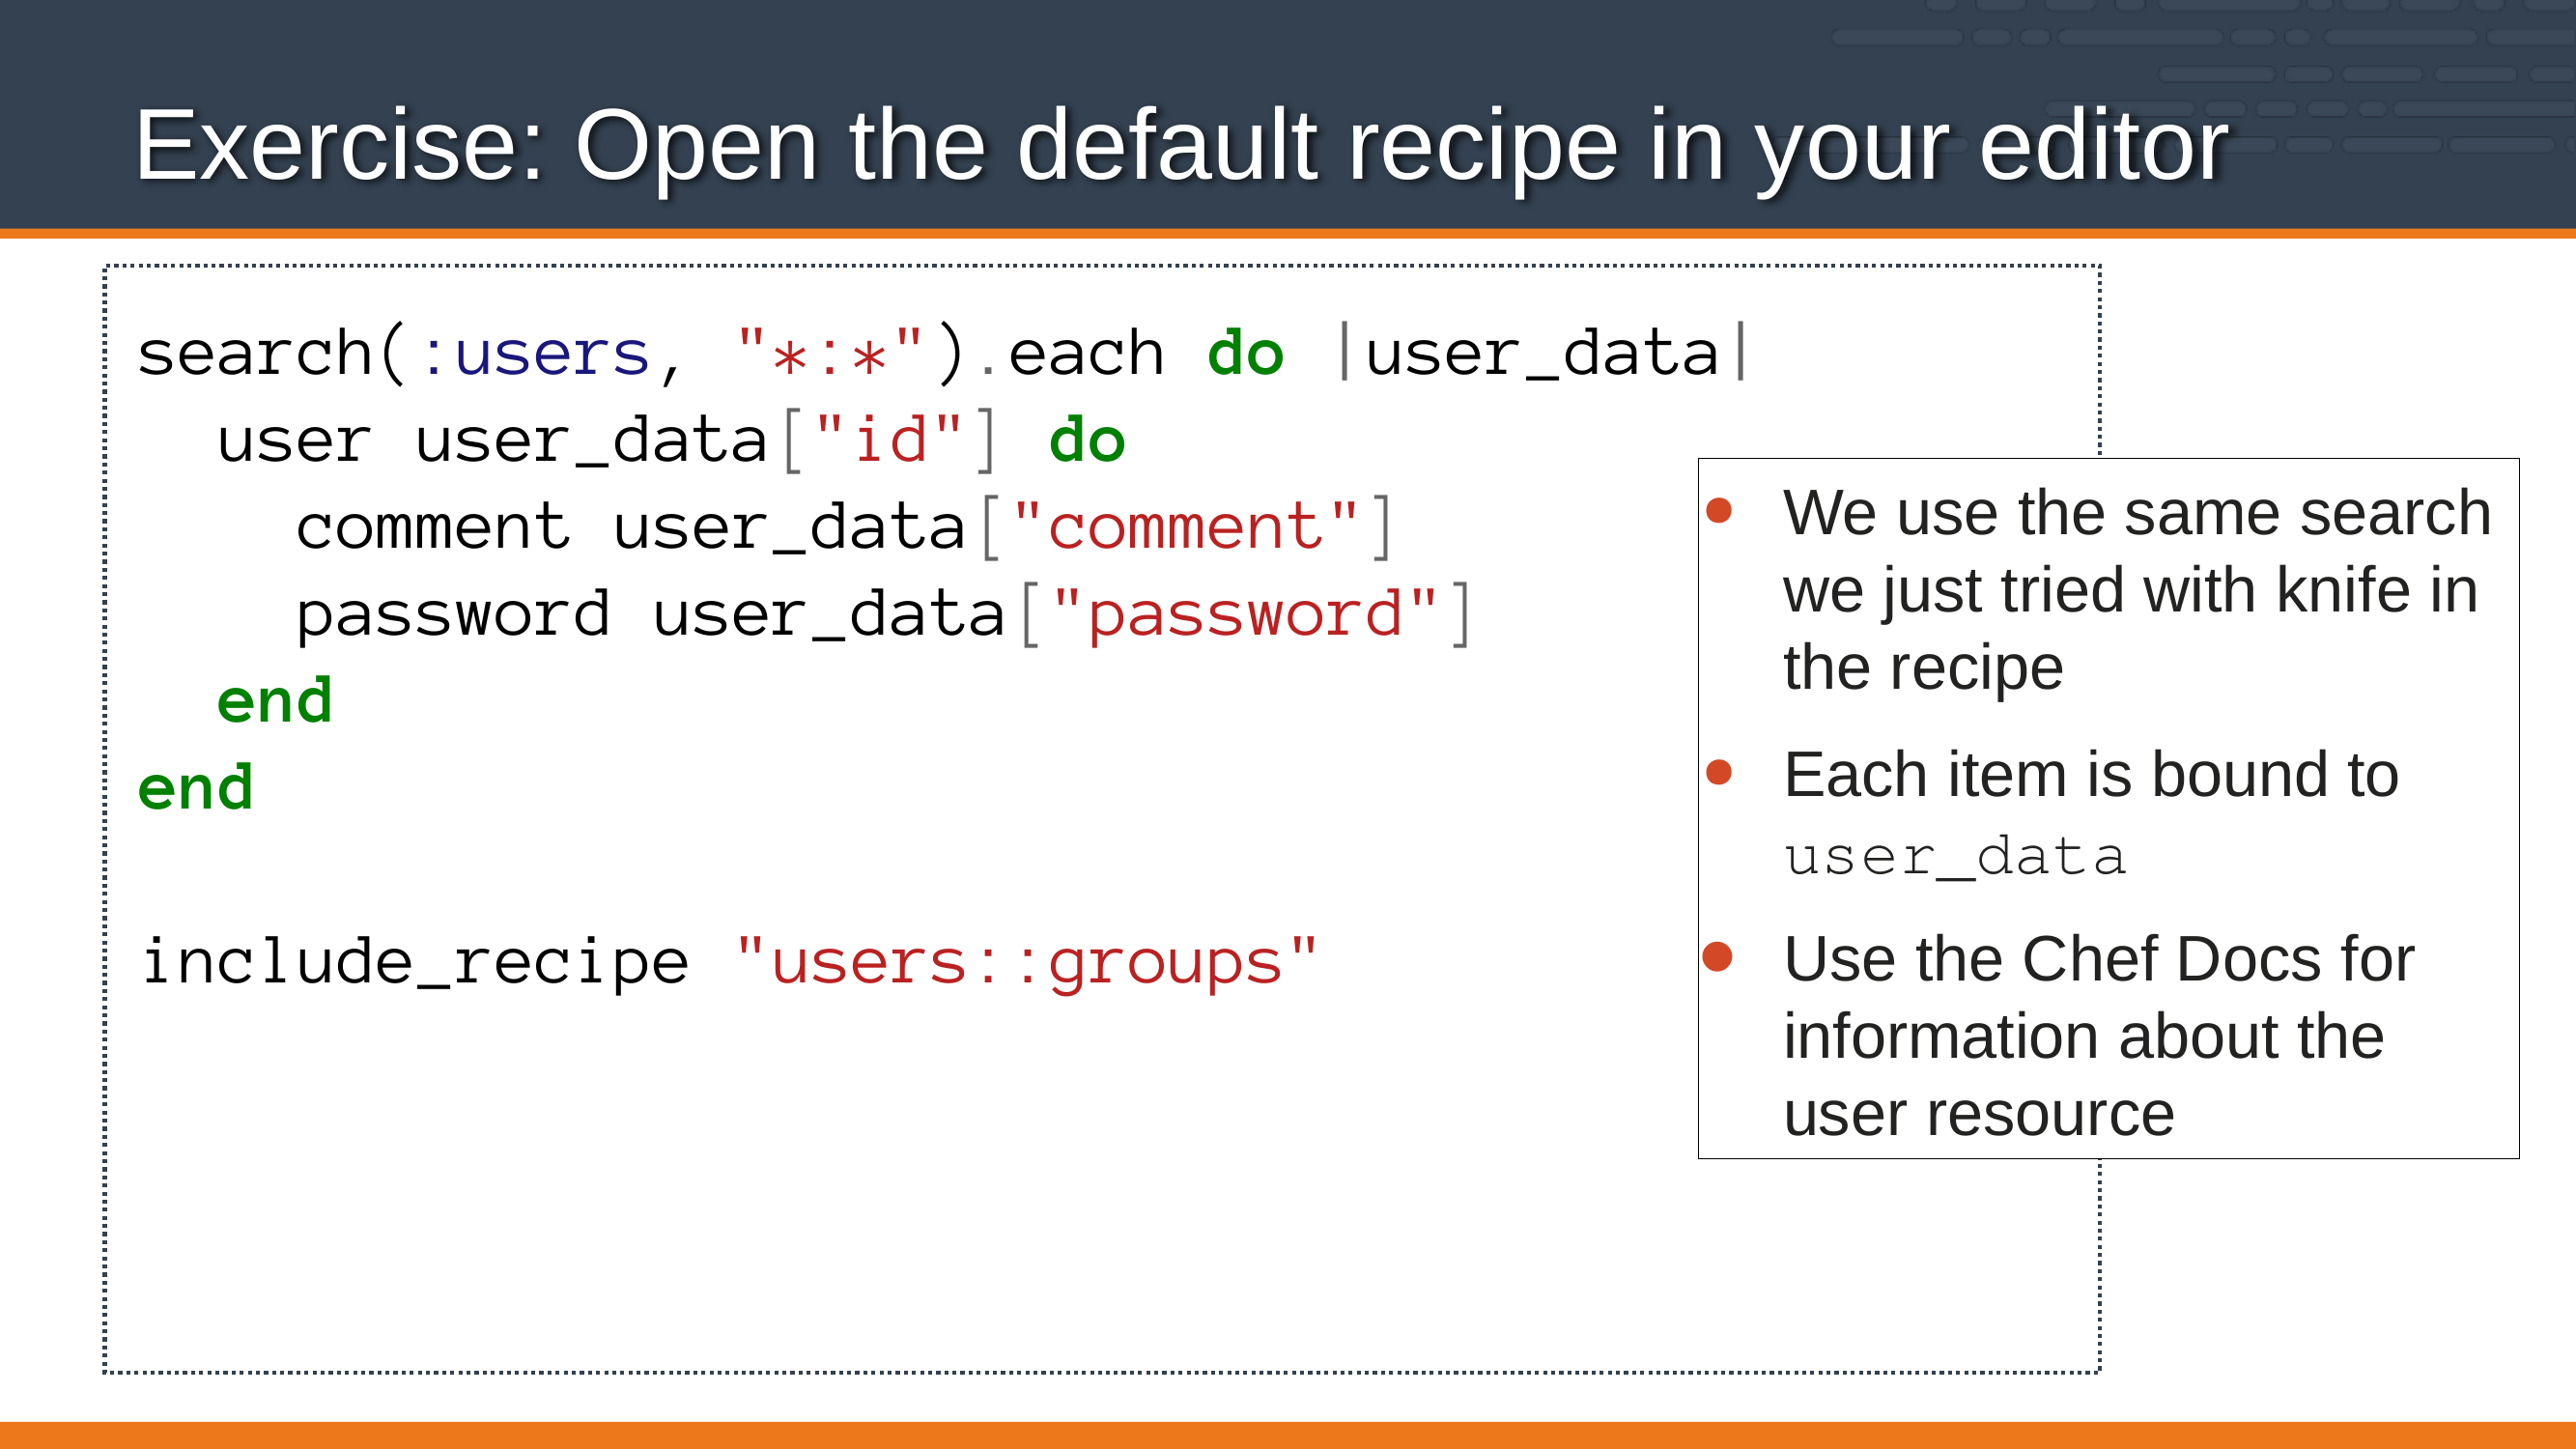

# Exercise: Open the default recipe in your editor
search(:users, "*:*").each do |user_data|
  user user_data["id"] do
    comment user_data["comment"]
    password user_data["password"]
  end
end

include_recipe "users::groups"
We use the same search we just tried with knife in the recipe
Each item is bound to user_data
Use the Chef Docs for information about the user resource